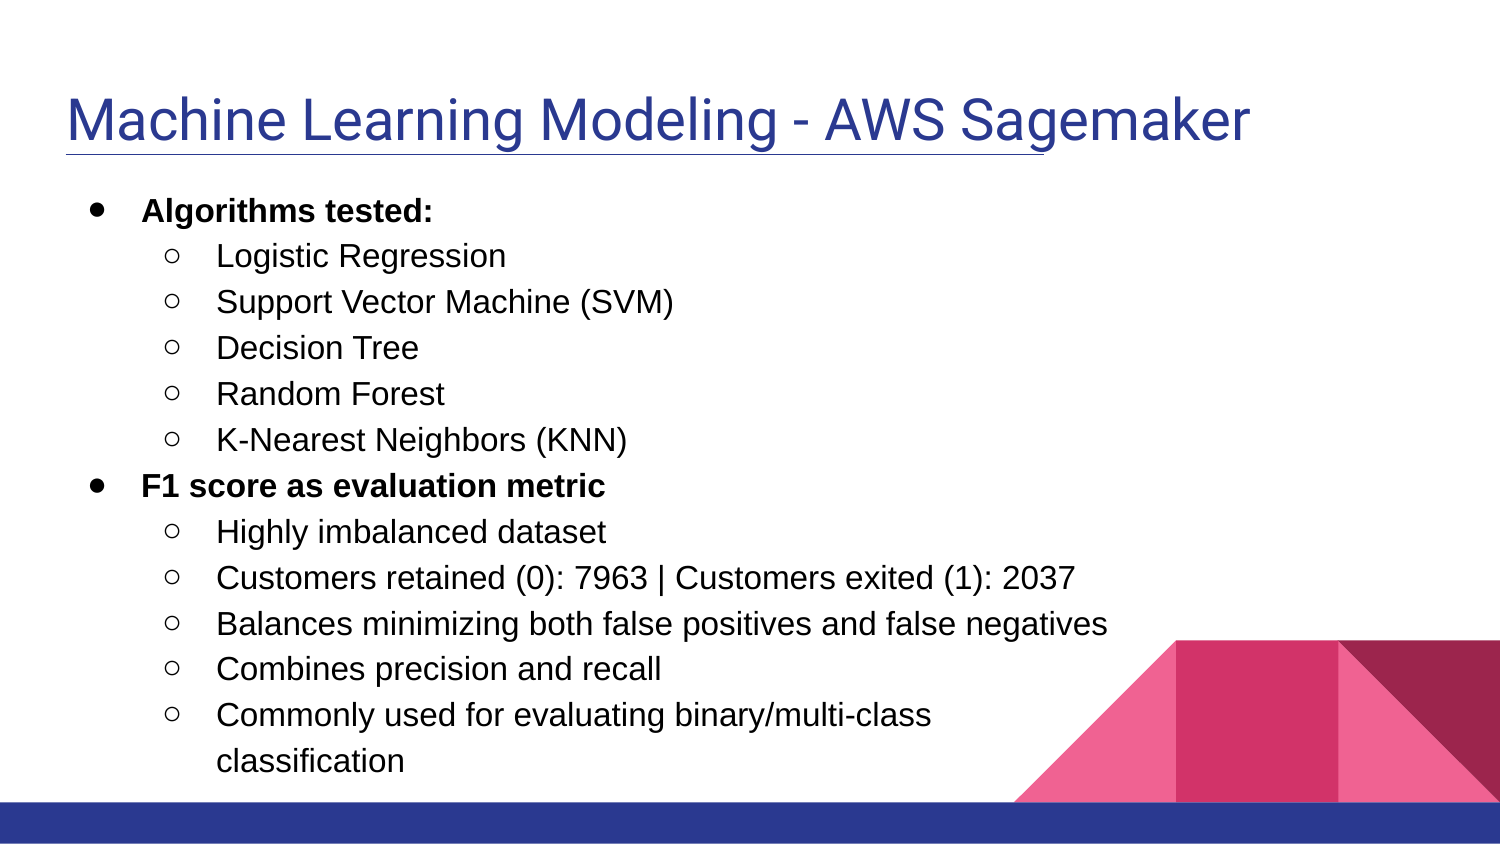

# Machine Learning Modeling - AWS Sagemaker
Algorithms tested:
Logistic Regression
Support Vector Machine (SVM)
Decision Tree
Random Forest
K-Nearest Neighbors (KNN)
F1 score as evaluation metric
Highly imbalanced dataset
Customers retained (0): 7963 | Customers exited (1): 2037
Balances minimizing both false positives and false negatives
Combines precision and recall
Commonly used for evaluating binary/multi-class classification